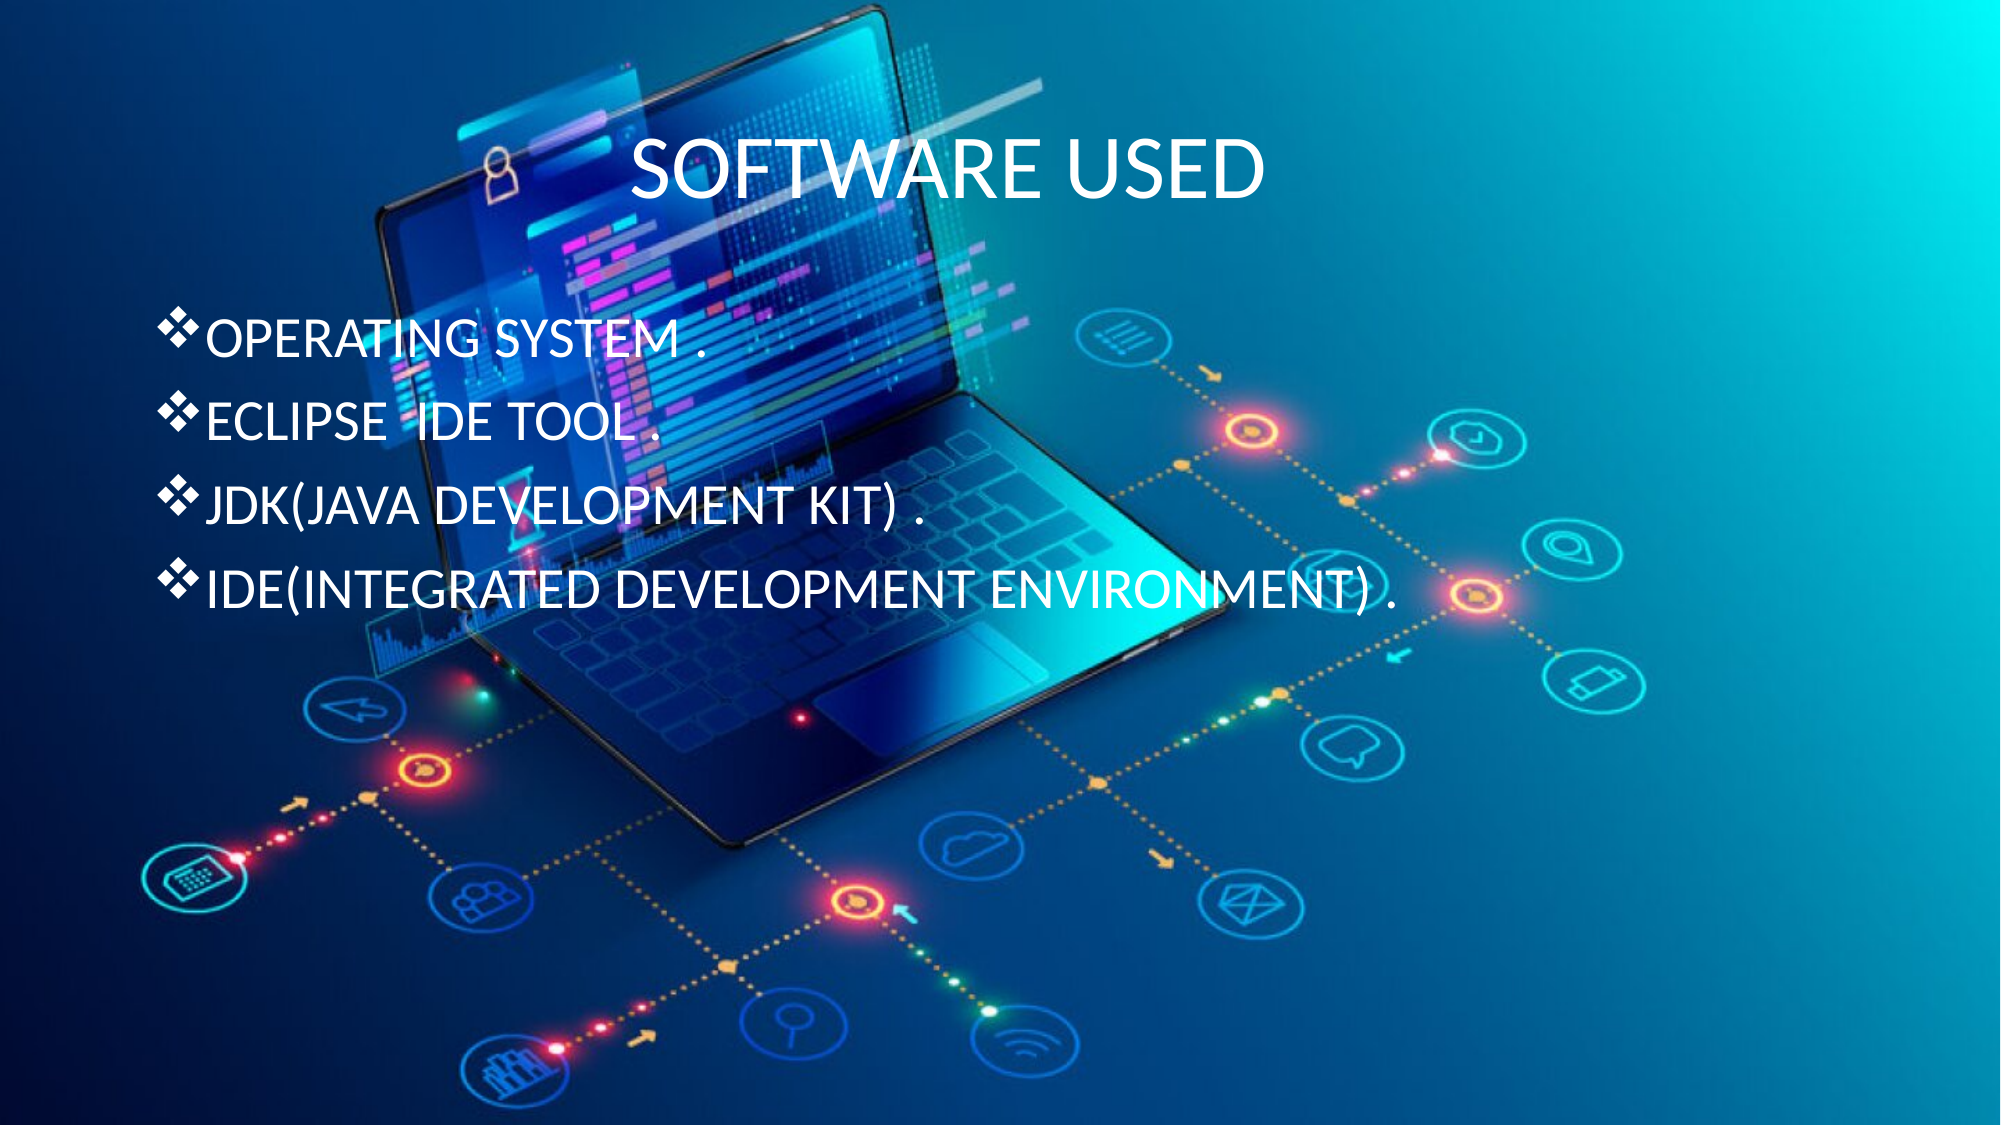

# SOFTWARE USED
OPERATING SYSTEM .
ECLIPSE  IDE TOOL .
JDK(JAVA DEVELOPMENT KIT) .
IDE(INTEGRATED DEVELOPMENT ENVIRONMENT) .